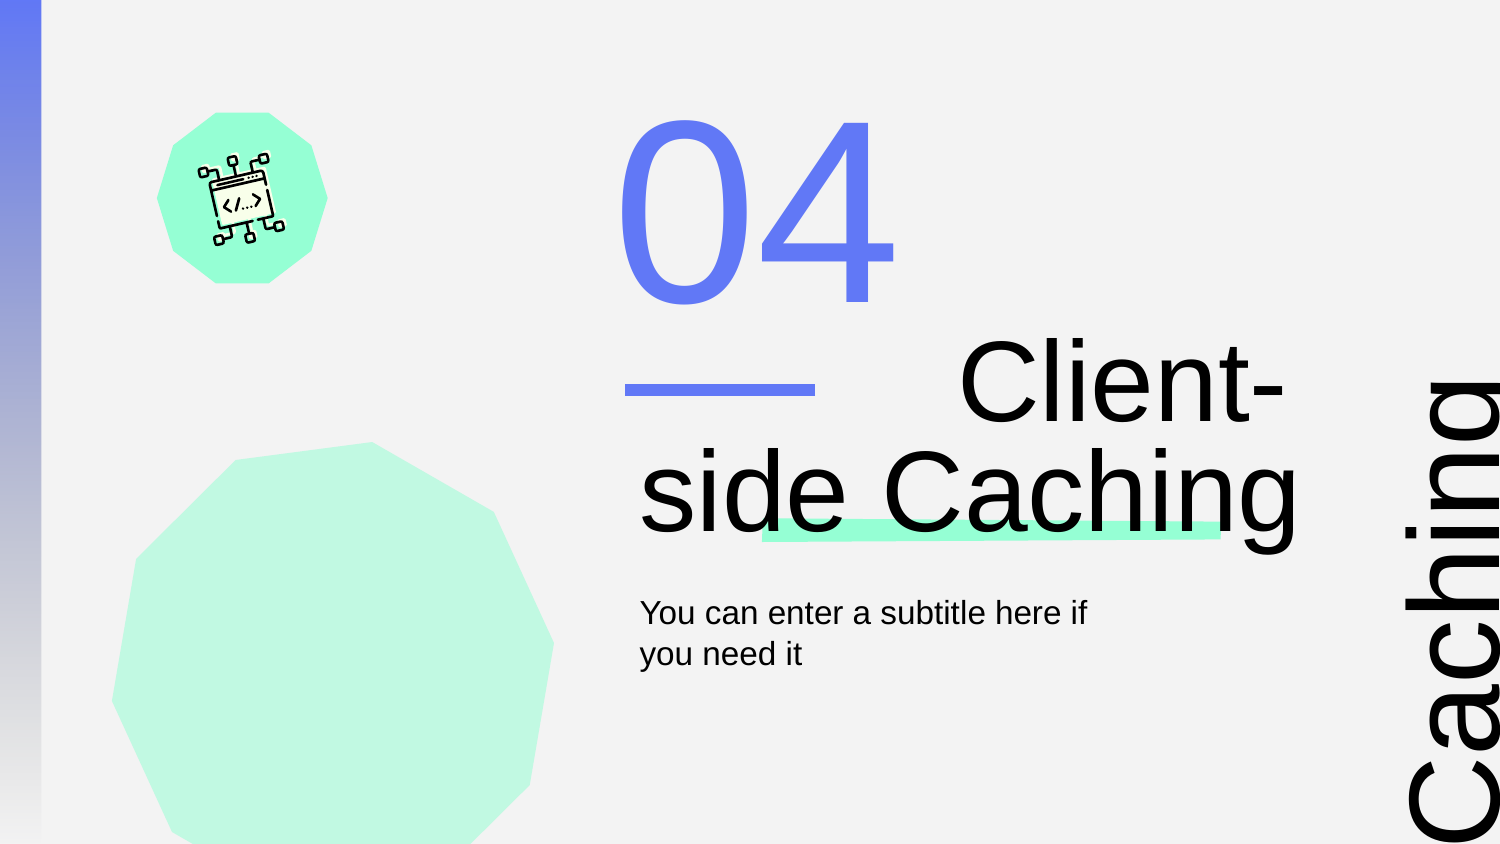

04

# Client-side Caching
Caching

You can enter a subtitle here if you need it